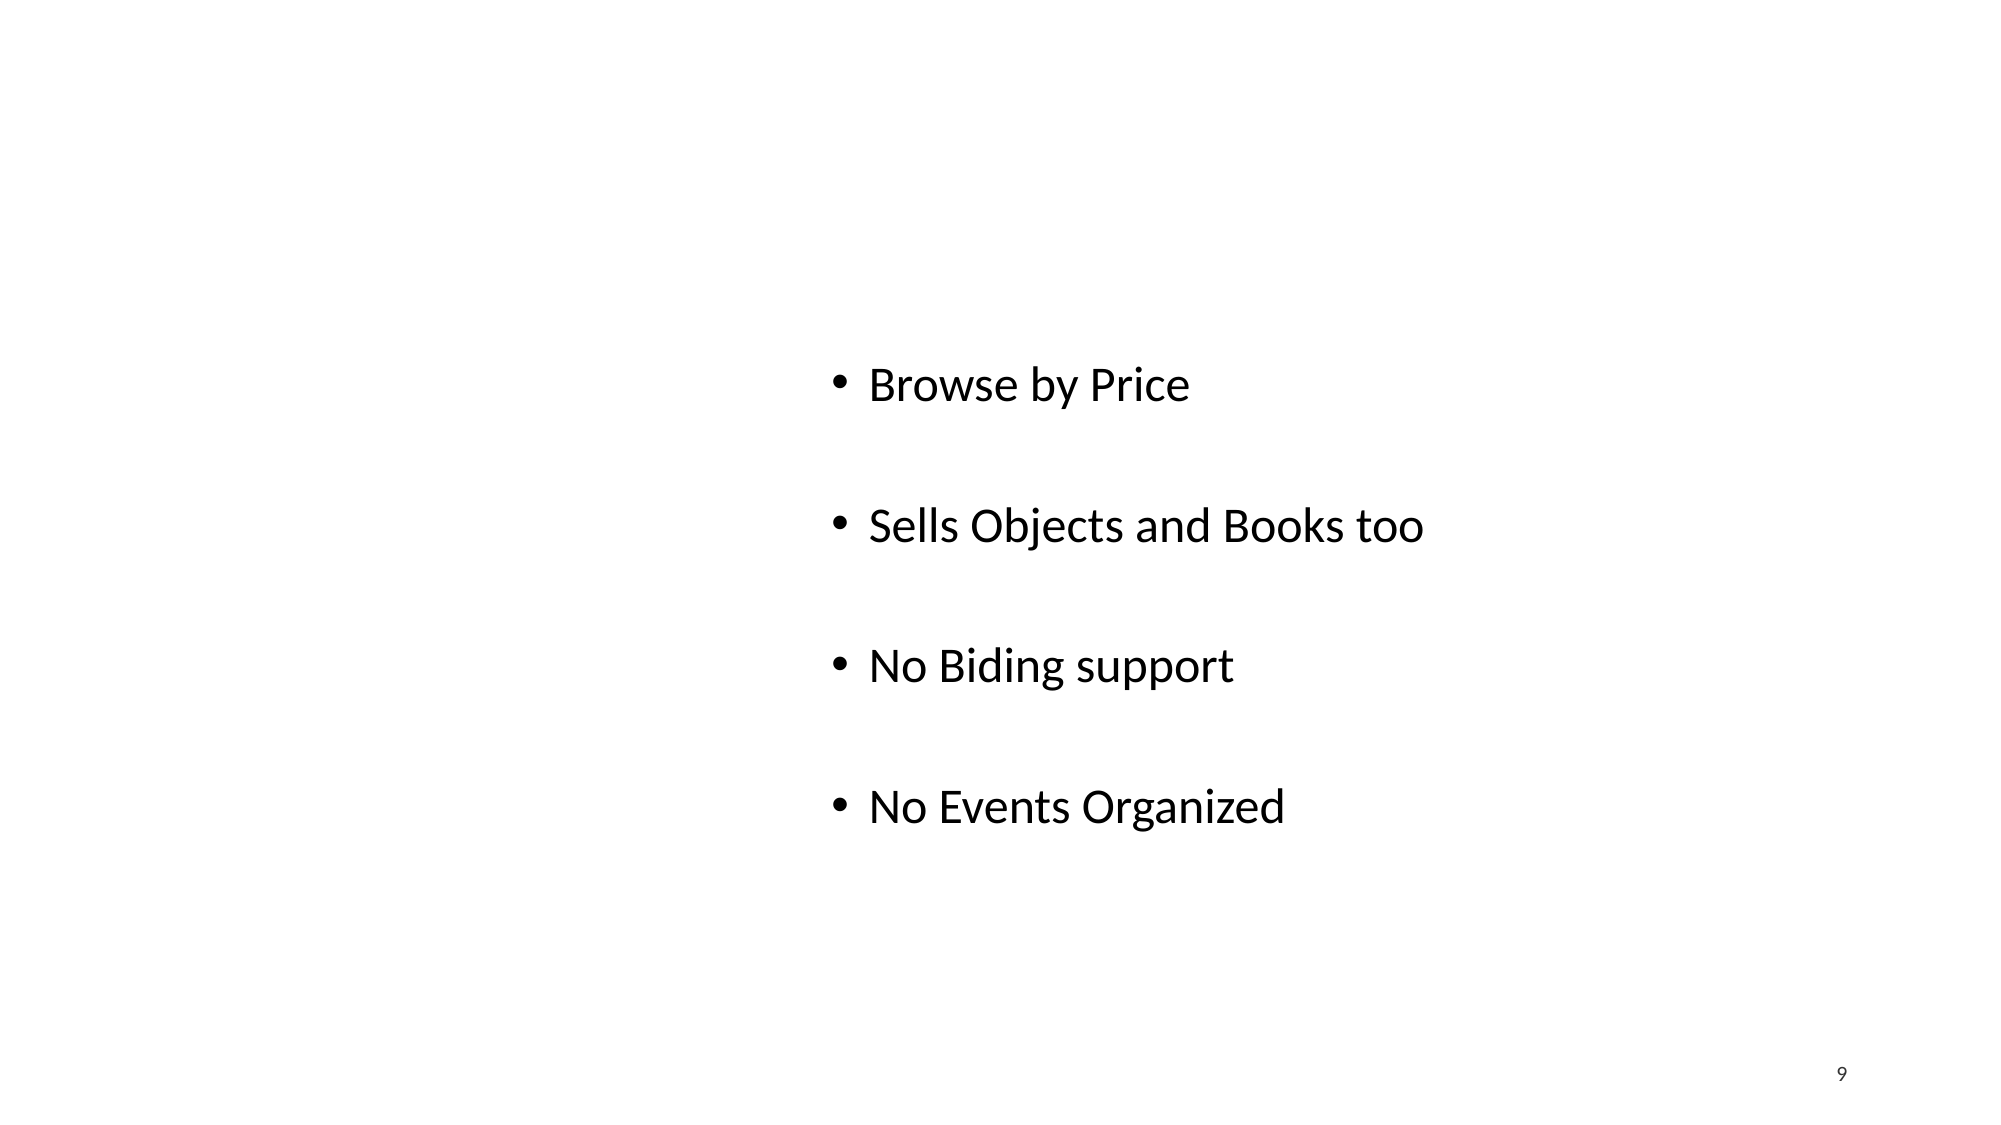

# ArtSpace
Browse by Price
Sells Objects and Books too
No Biding support
No Events Organized
M A L E R E I     Usability Testing and Verification
9